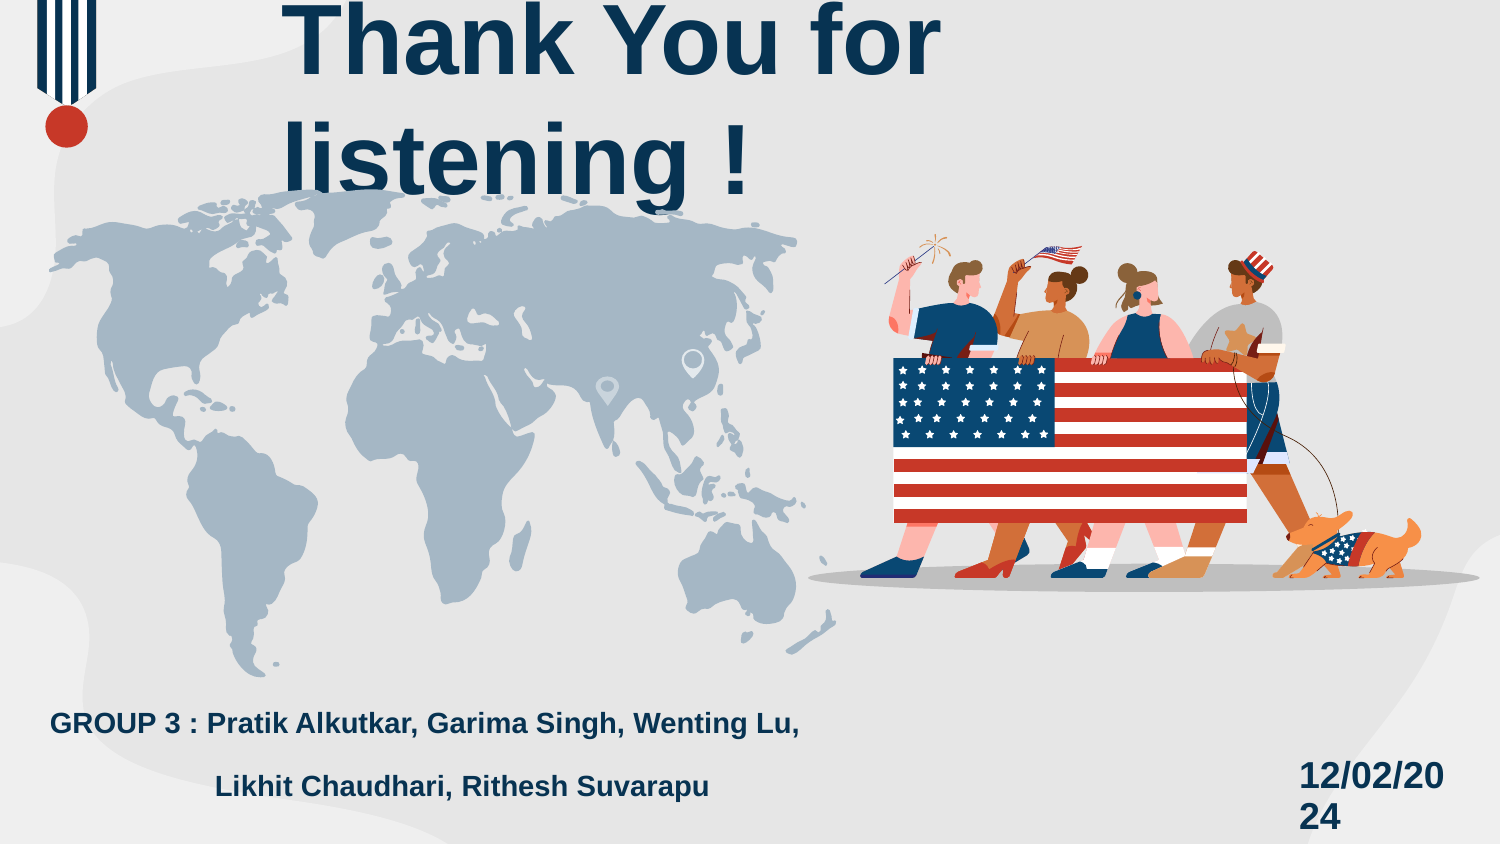

# Thank You for listening !

GROUP 3 : Pratik Alkutkar, Garima Singh, Wenting Lu,
                    Likhit Chaudhari, Rithesh Suvarapu
12/02/2024